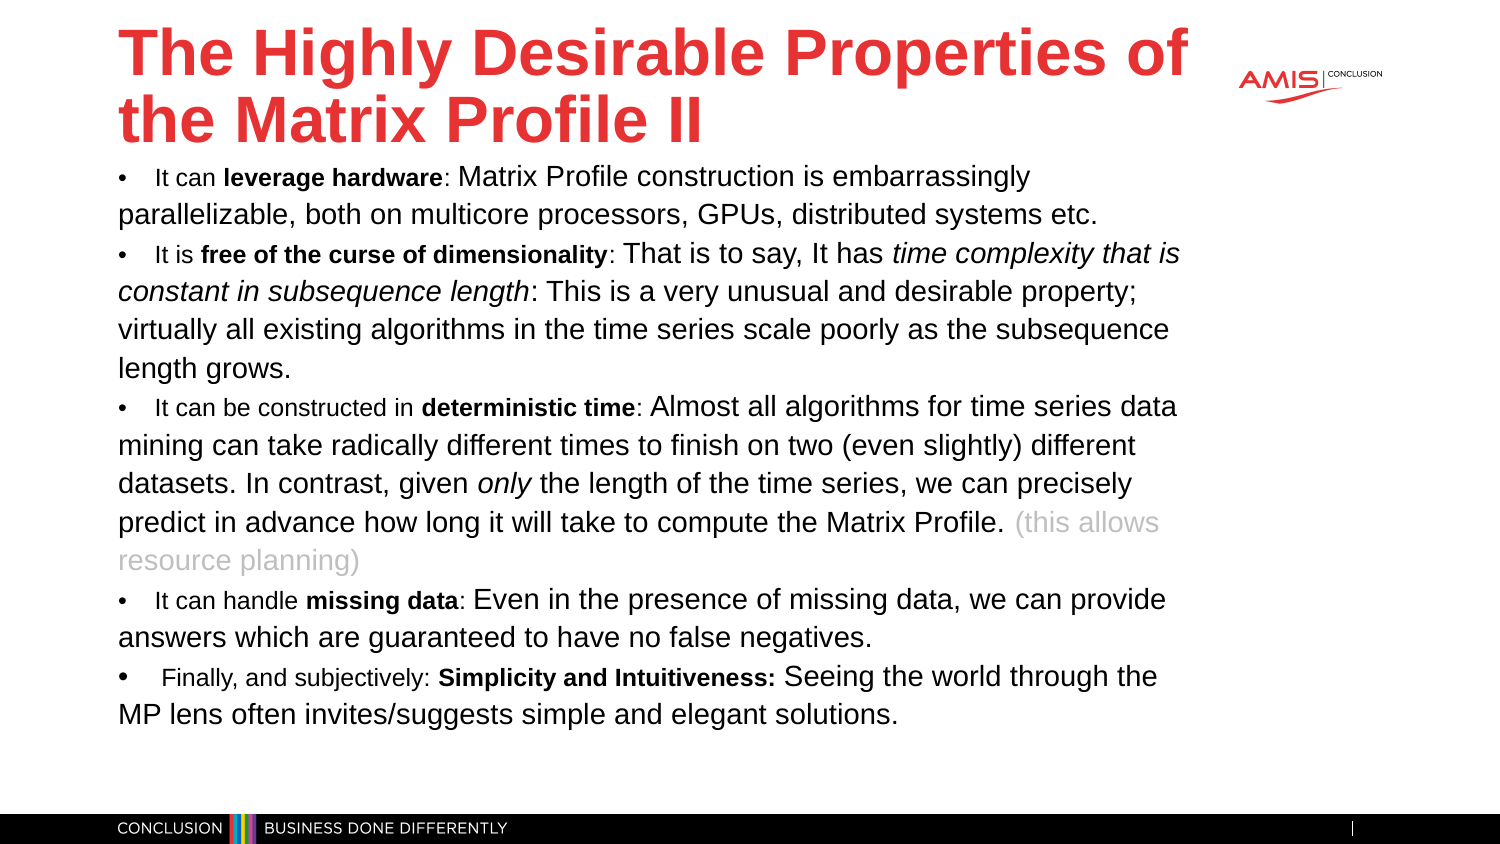

# The Highly Desirable Properties of the Matrix Profile II
•    It can leverage hardware: Matrix Profile construction is embarrassingly parallelizable, both on multicore processors, GPUs, distributed systems etc.
•    It is free of the curse of dimensionality: That is to say, It has time complexity that is constant in subsequence length: This is a very unusual and desirable property; virtually all existing algorithms in the time series scale poorly as the subsequence length grows.
•    It can be constructed in deterministic time: Almost all algorithms for time series data mining can take radically different times to finish on two (even slightly) different datasets. In contrast, given only the length of the time series, we can precisely predict in advance how long it will take to compute the Matrix Profile. (this allows resource planning)
•    It can handle missing data: Even in the presence of missing data, we can provide answers which are guaranteed to have no false negatives.
•    Finally, and subjectively: Simplicity and Intuitiveness: Seeing the world through the MP lens often invites/suggests simple and elegant solutions.